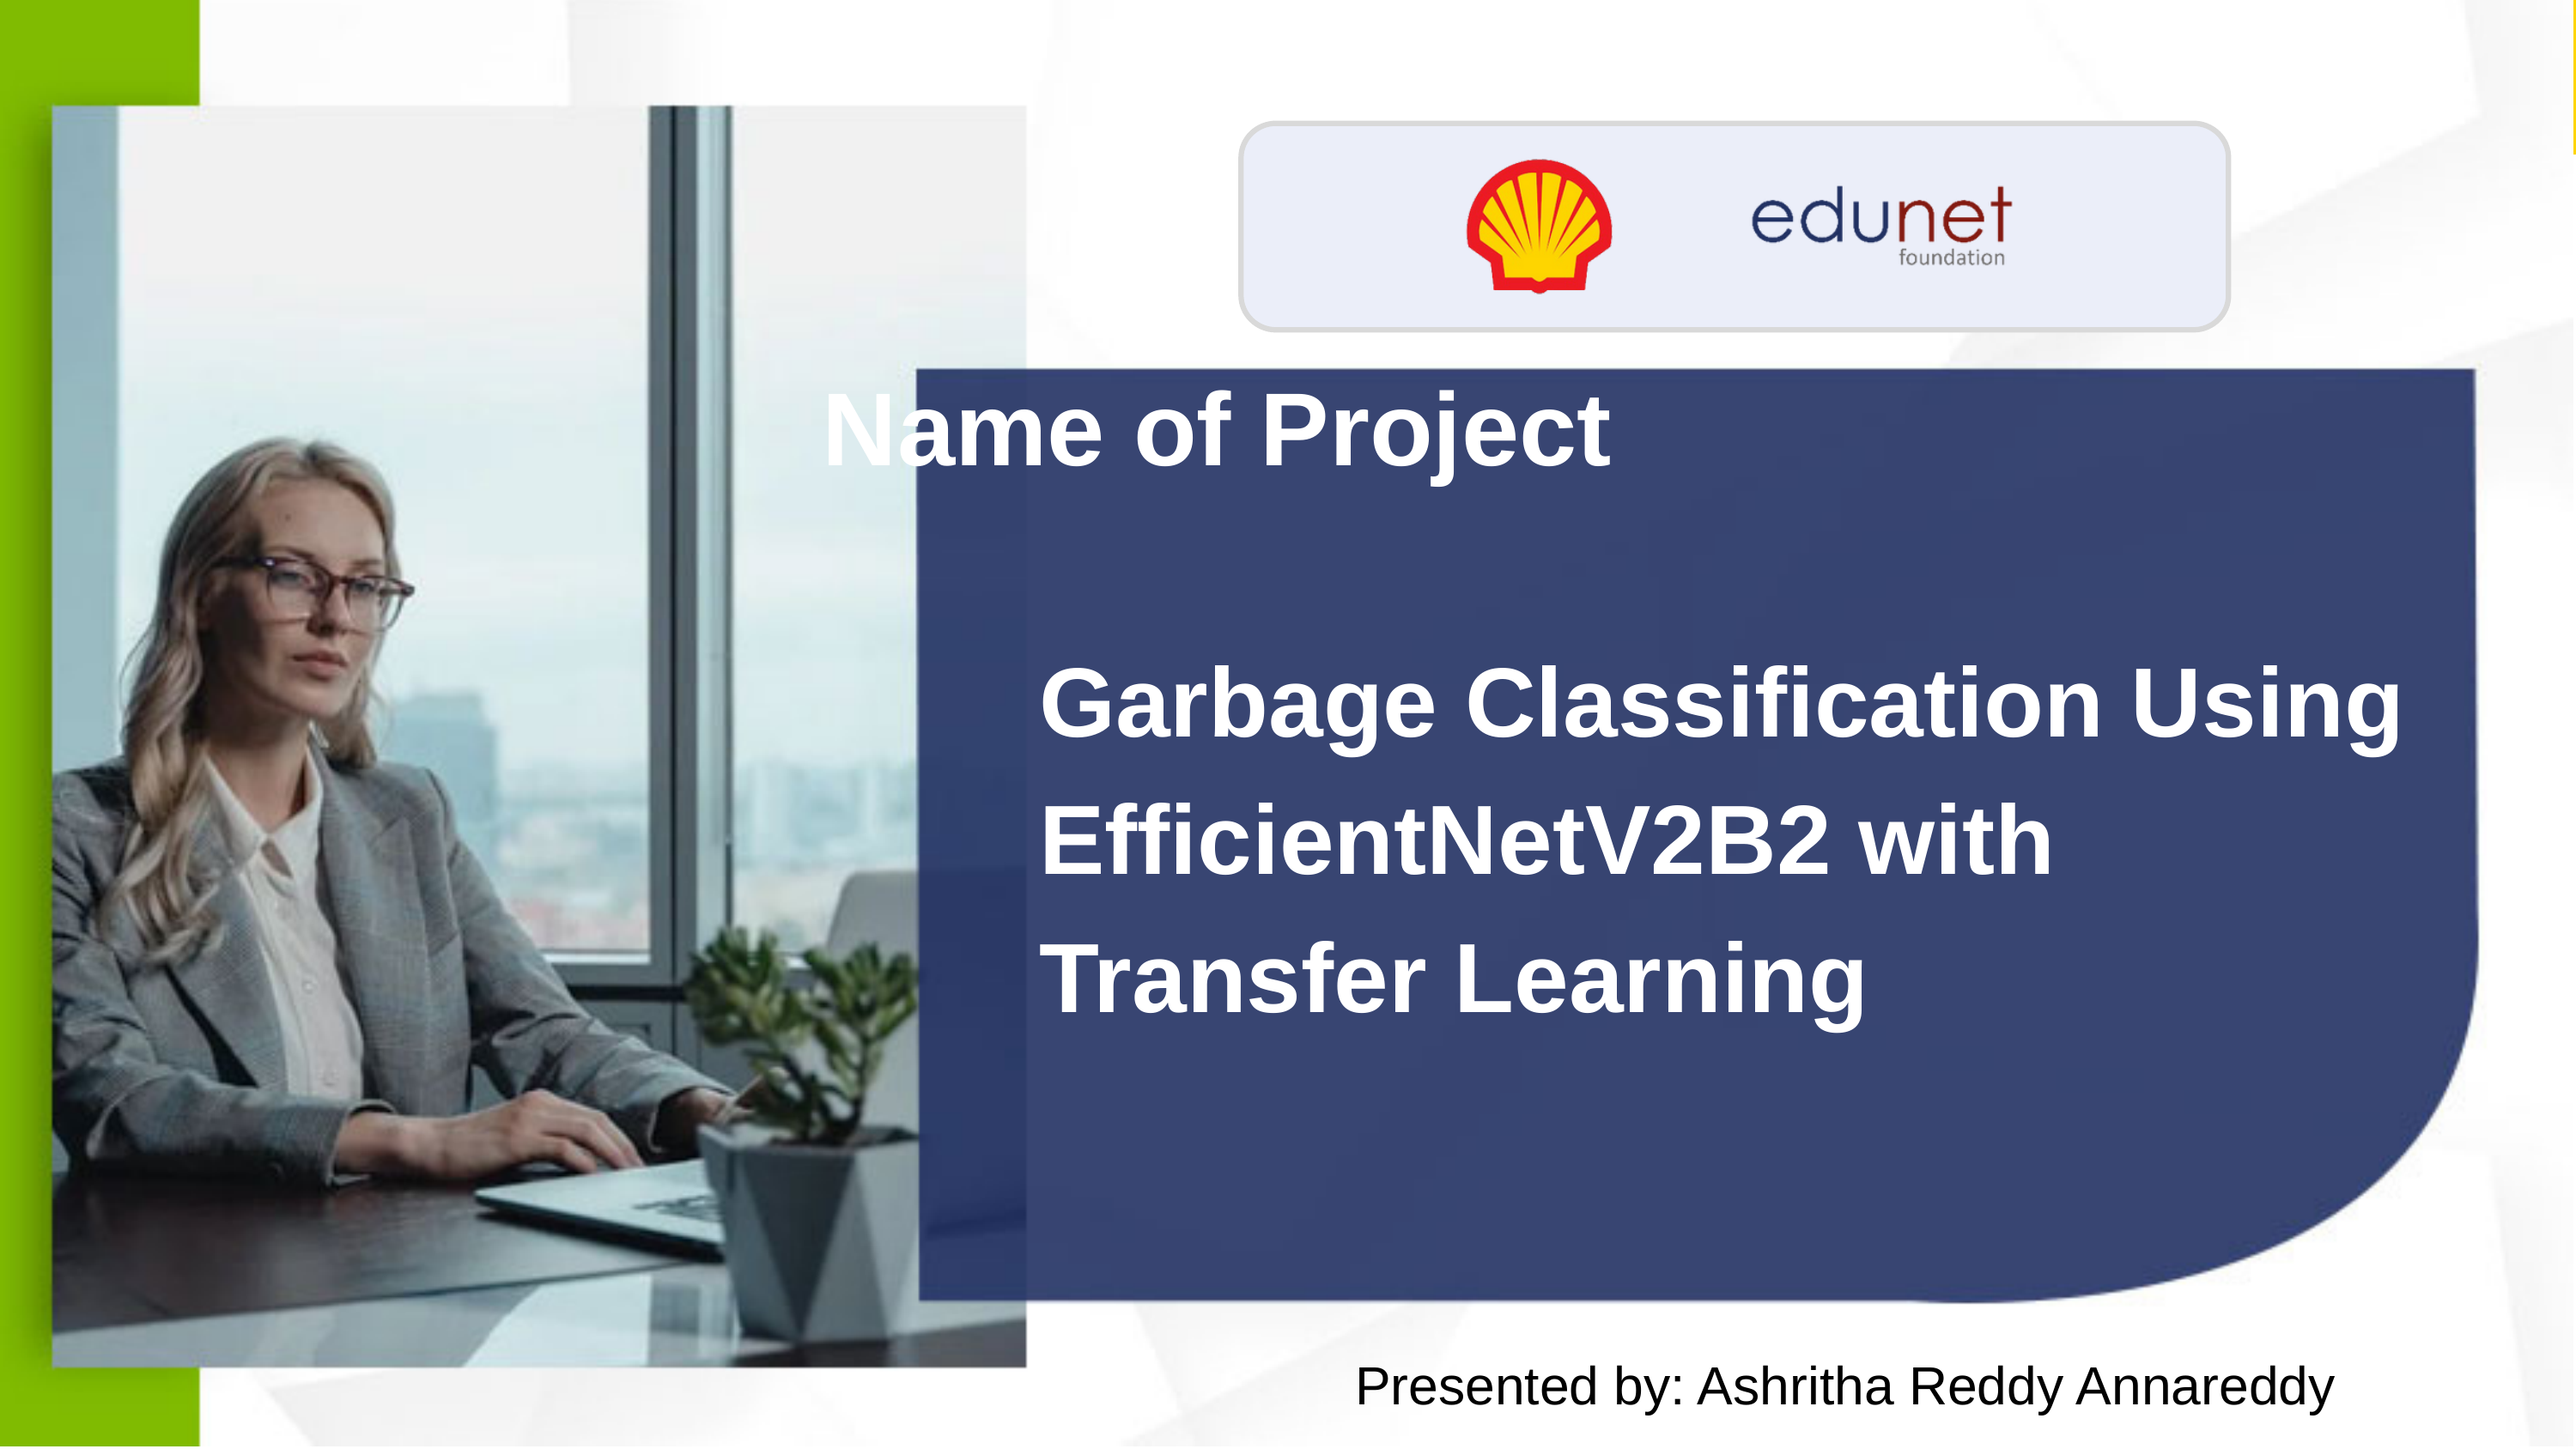

Name of Project
Garbage Classification Using EfficientNetV2B2 with
Transfer Learning
Presented by: Ashritha Reddy Annareddy